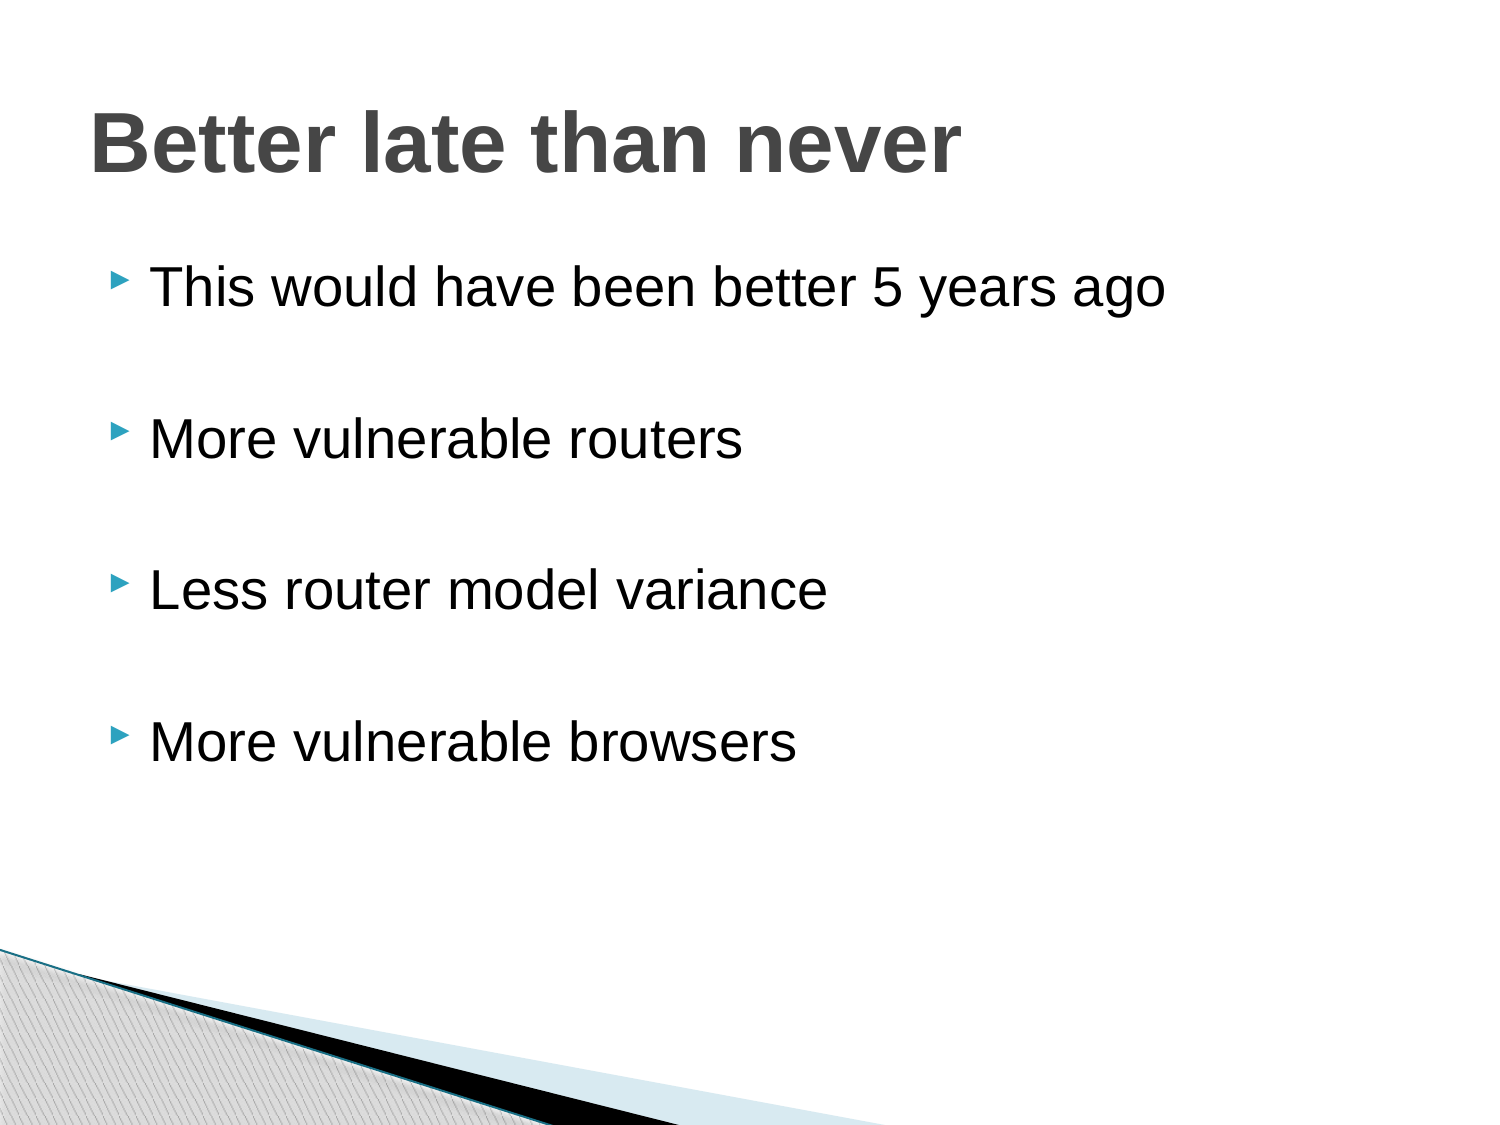

# Better late than never
This would have been better 5 years ago

More vulnerable routers

Less router model variance

More vulnerable browsers